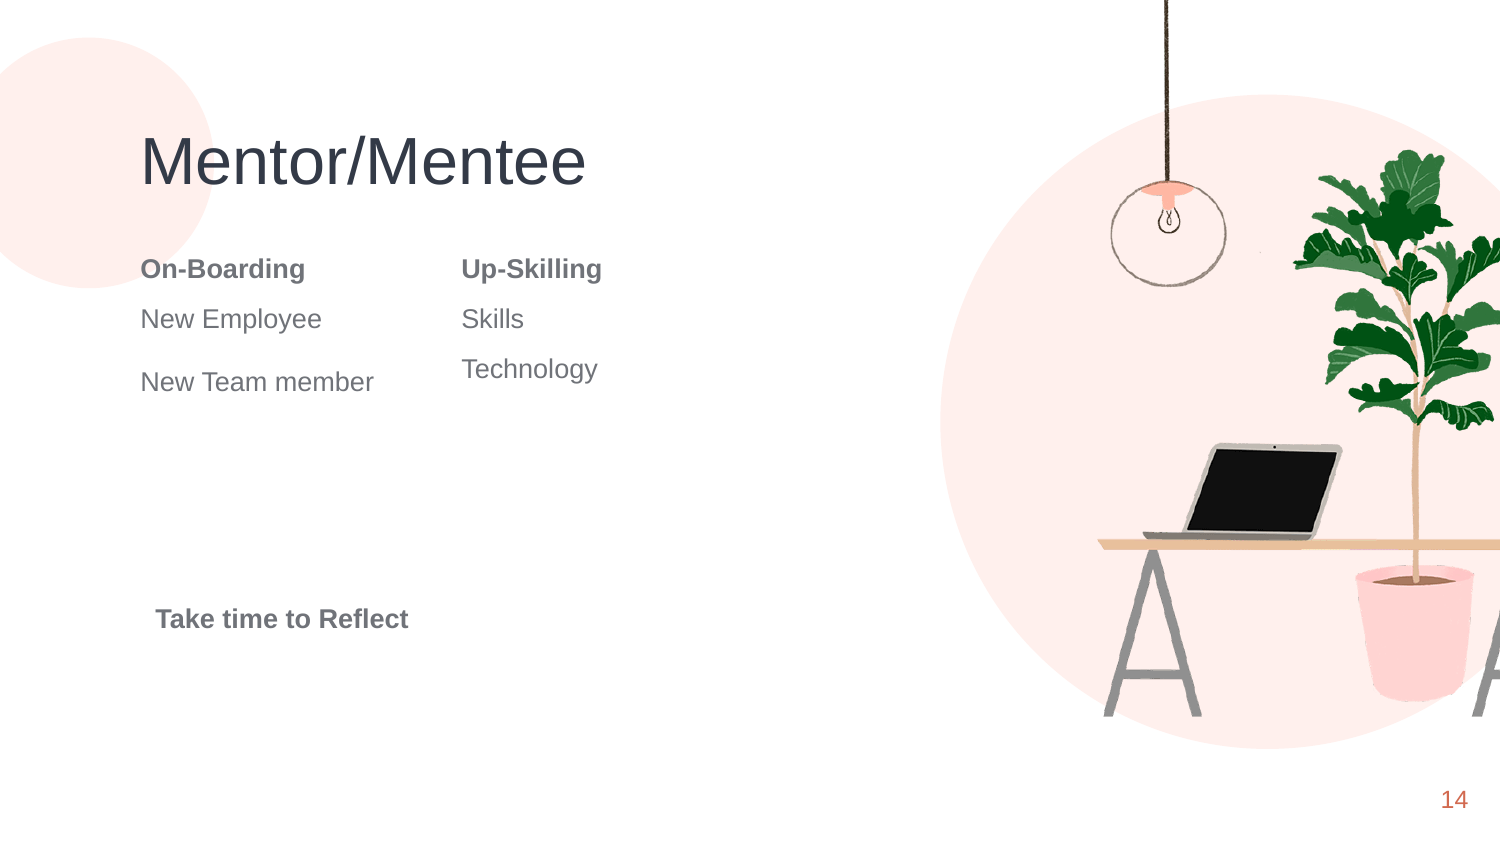

# Mentor/Mentee
On-Boarding
New Employee
New Team member

Up-Skilling
Skills
Technology
Take time to Reflect
14